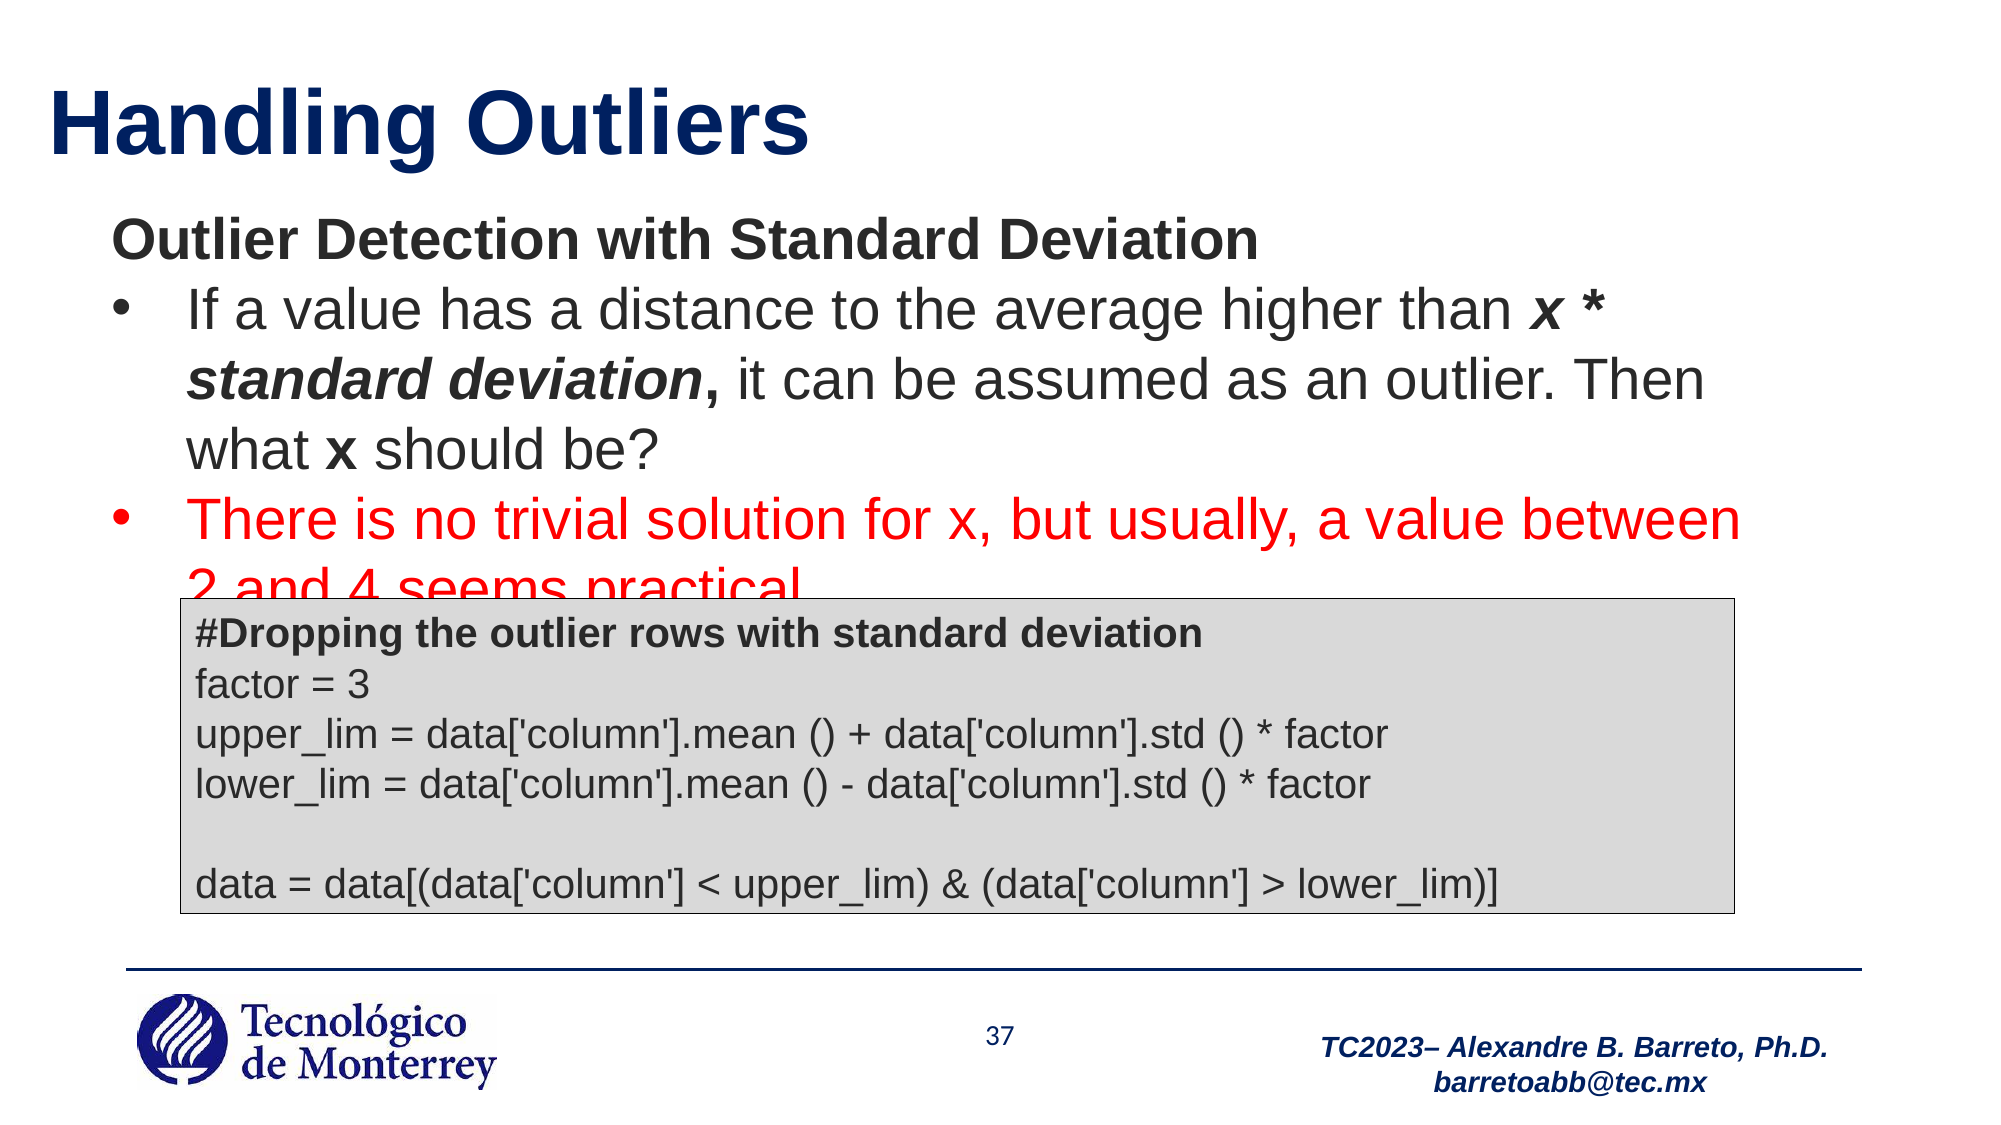

# Handling Outliers
Outlier Detection with Standard Deviation
If a value has a distance to the average higher than x * standard deviation, it can be assumed as an outlier. Then what x should be?
There is no trivial solution for x, but usually, a value between 2 and 4 seems practical.
#Dropping the outlier rows with standard deviation
factor = 3
upper_lim = data['column'].mean () + data['column'].std () * factor
lower_lim = data['column'].mean () - data['column'].std () * factor
data = data[(data['column'] < upper_lim) & (data['column'] > lower_lim)]